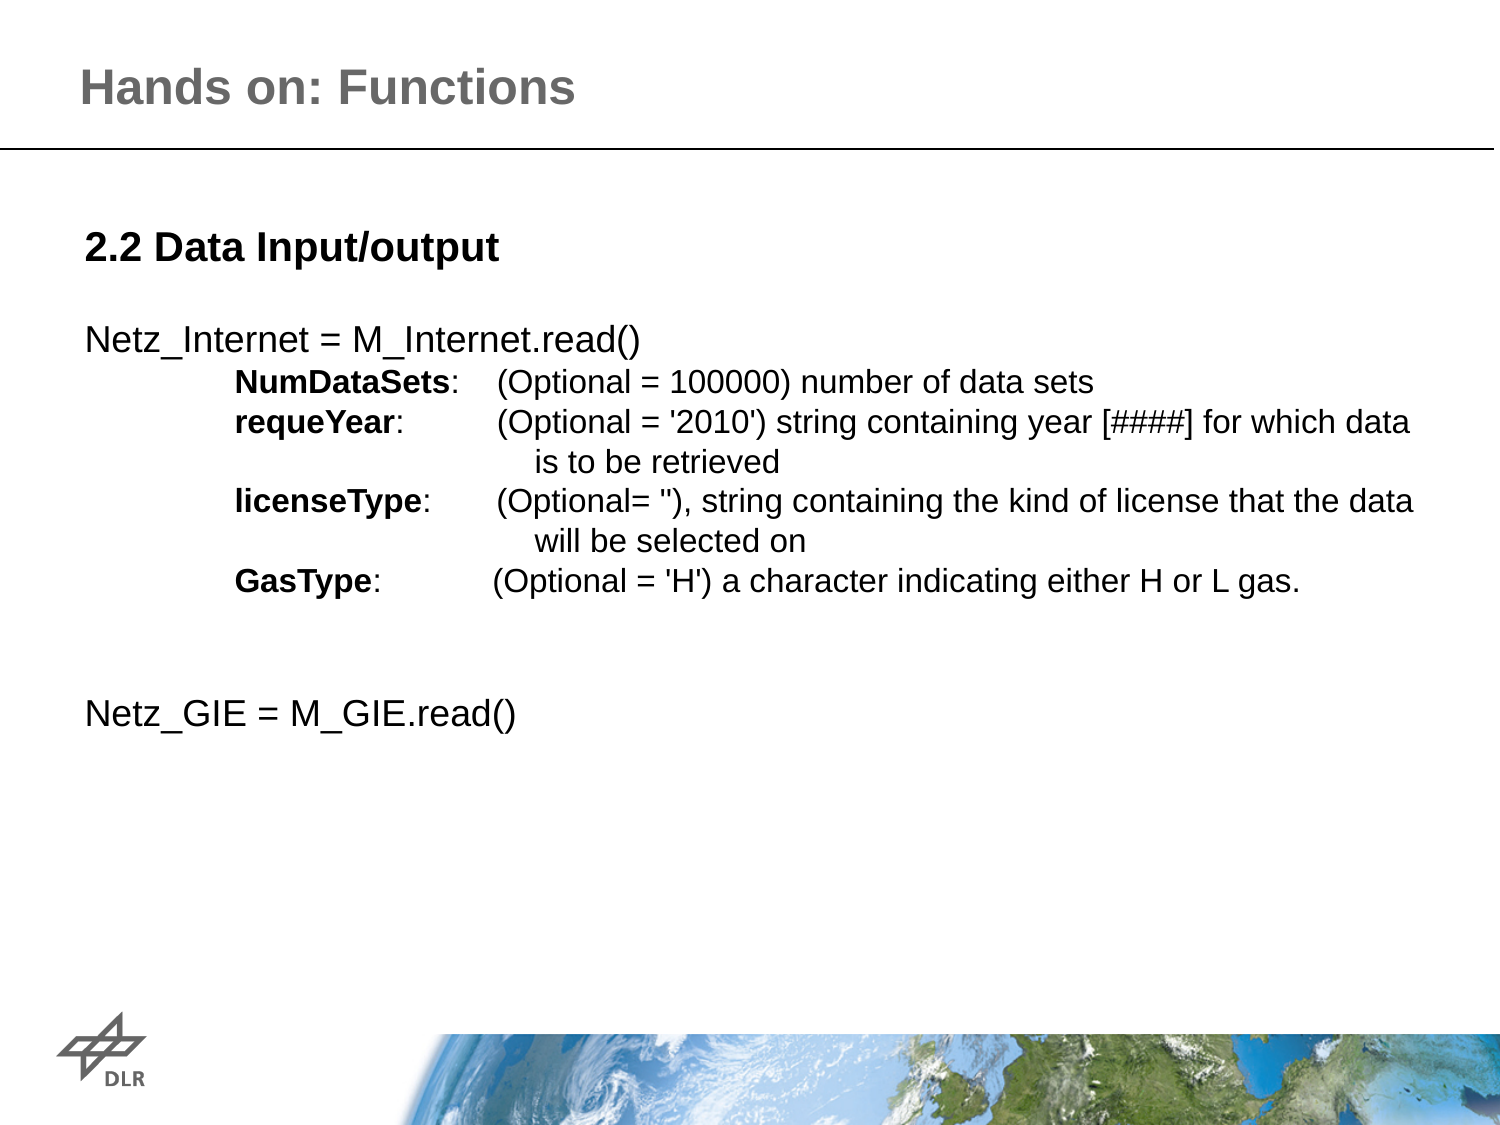

Hands on: Functions
2.2 Data Input/output

Netz_Internet = M_Internet.read()
	NumDataSets:    (Optional = 100000) number of data sets
        	requeYear:          (Optional = '2010') string containing year [####] for which data
			is to be retrieved
        	licenseType:       (Optional= ''), string containing the kind of license that the data
 			will be selected on
        	GasType:            (Optional = 'H') a character indicating either H or L gas.

Netz_GIE = M_GIE.read()